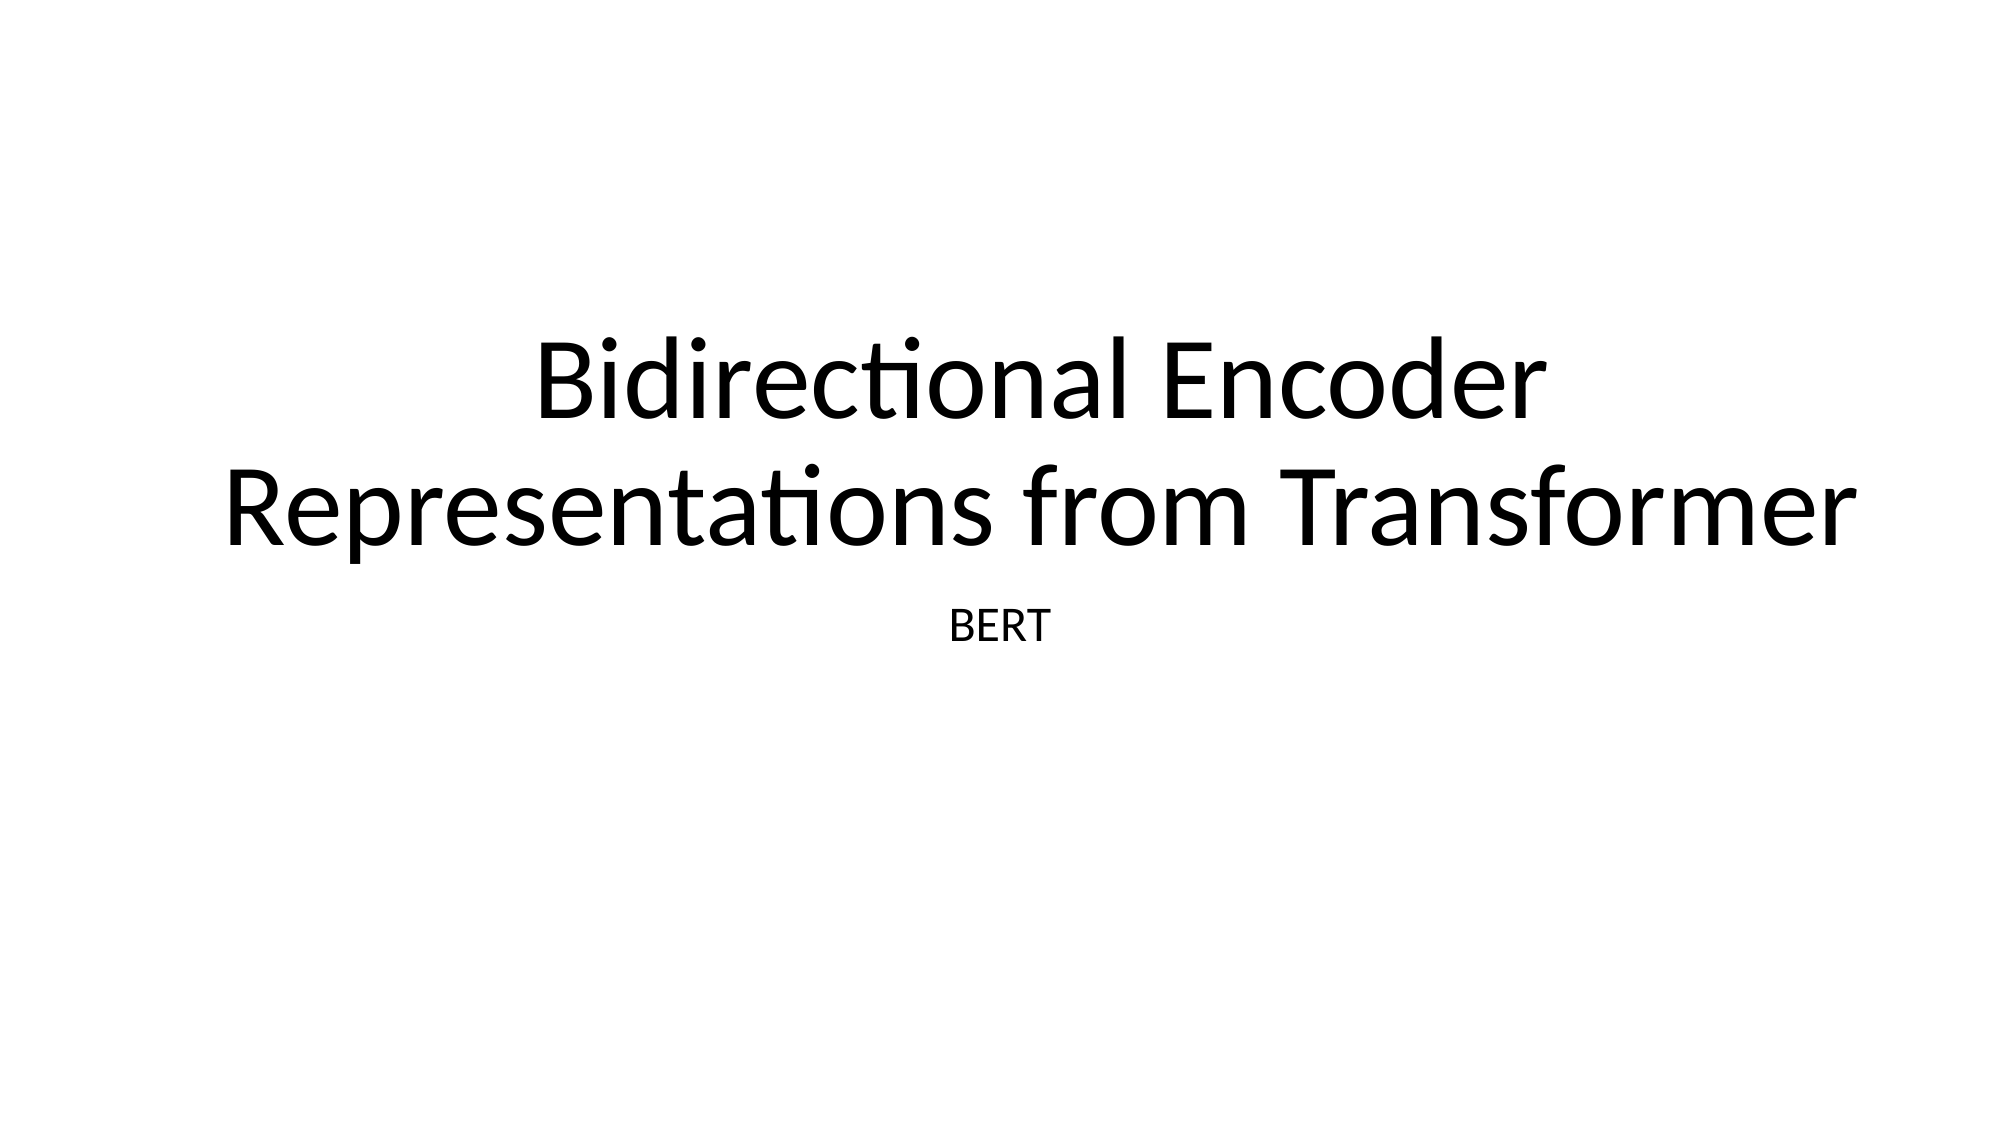

# Bidirectional Encoder Representations from Transformer
BERT